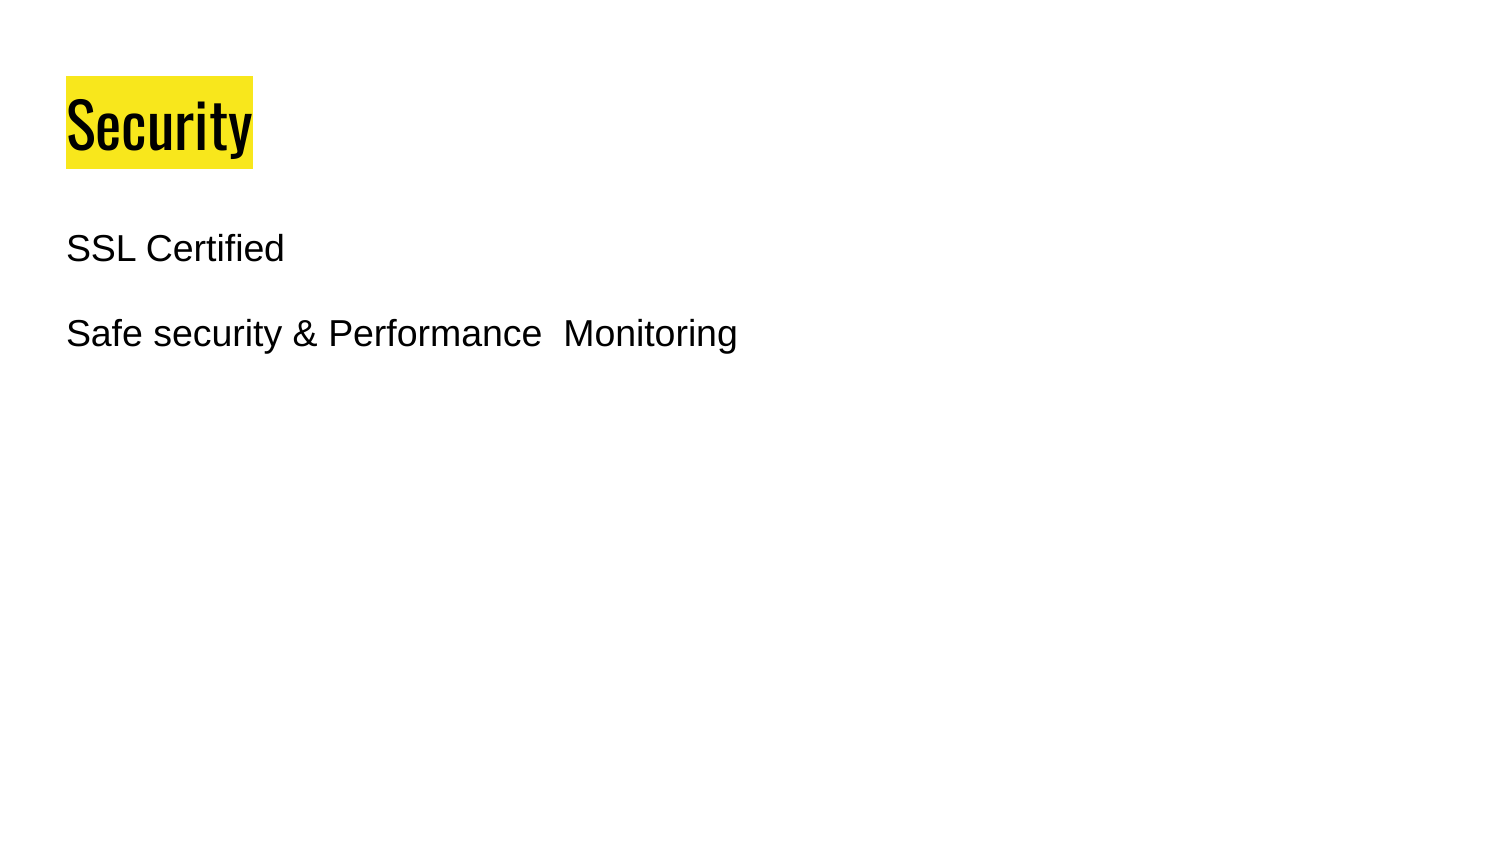

# Security
SSL Certified
Safe security & Performance  Monitoring